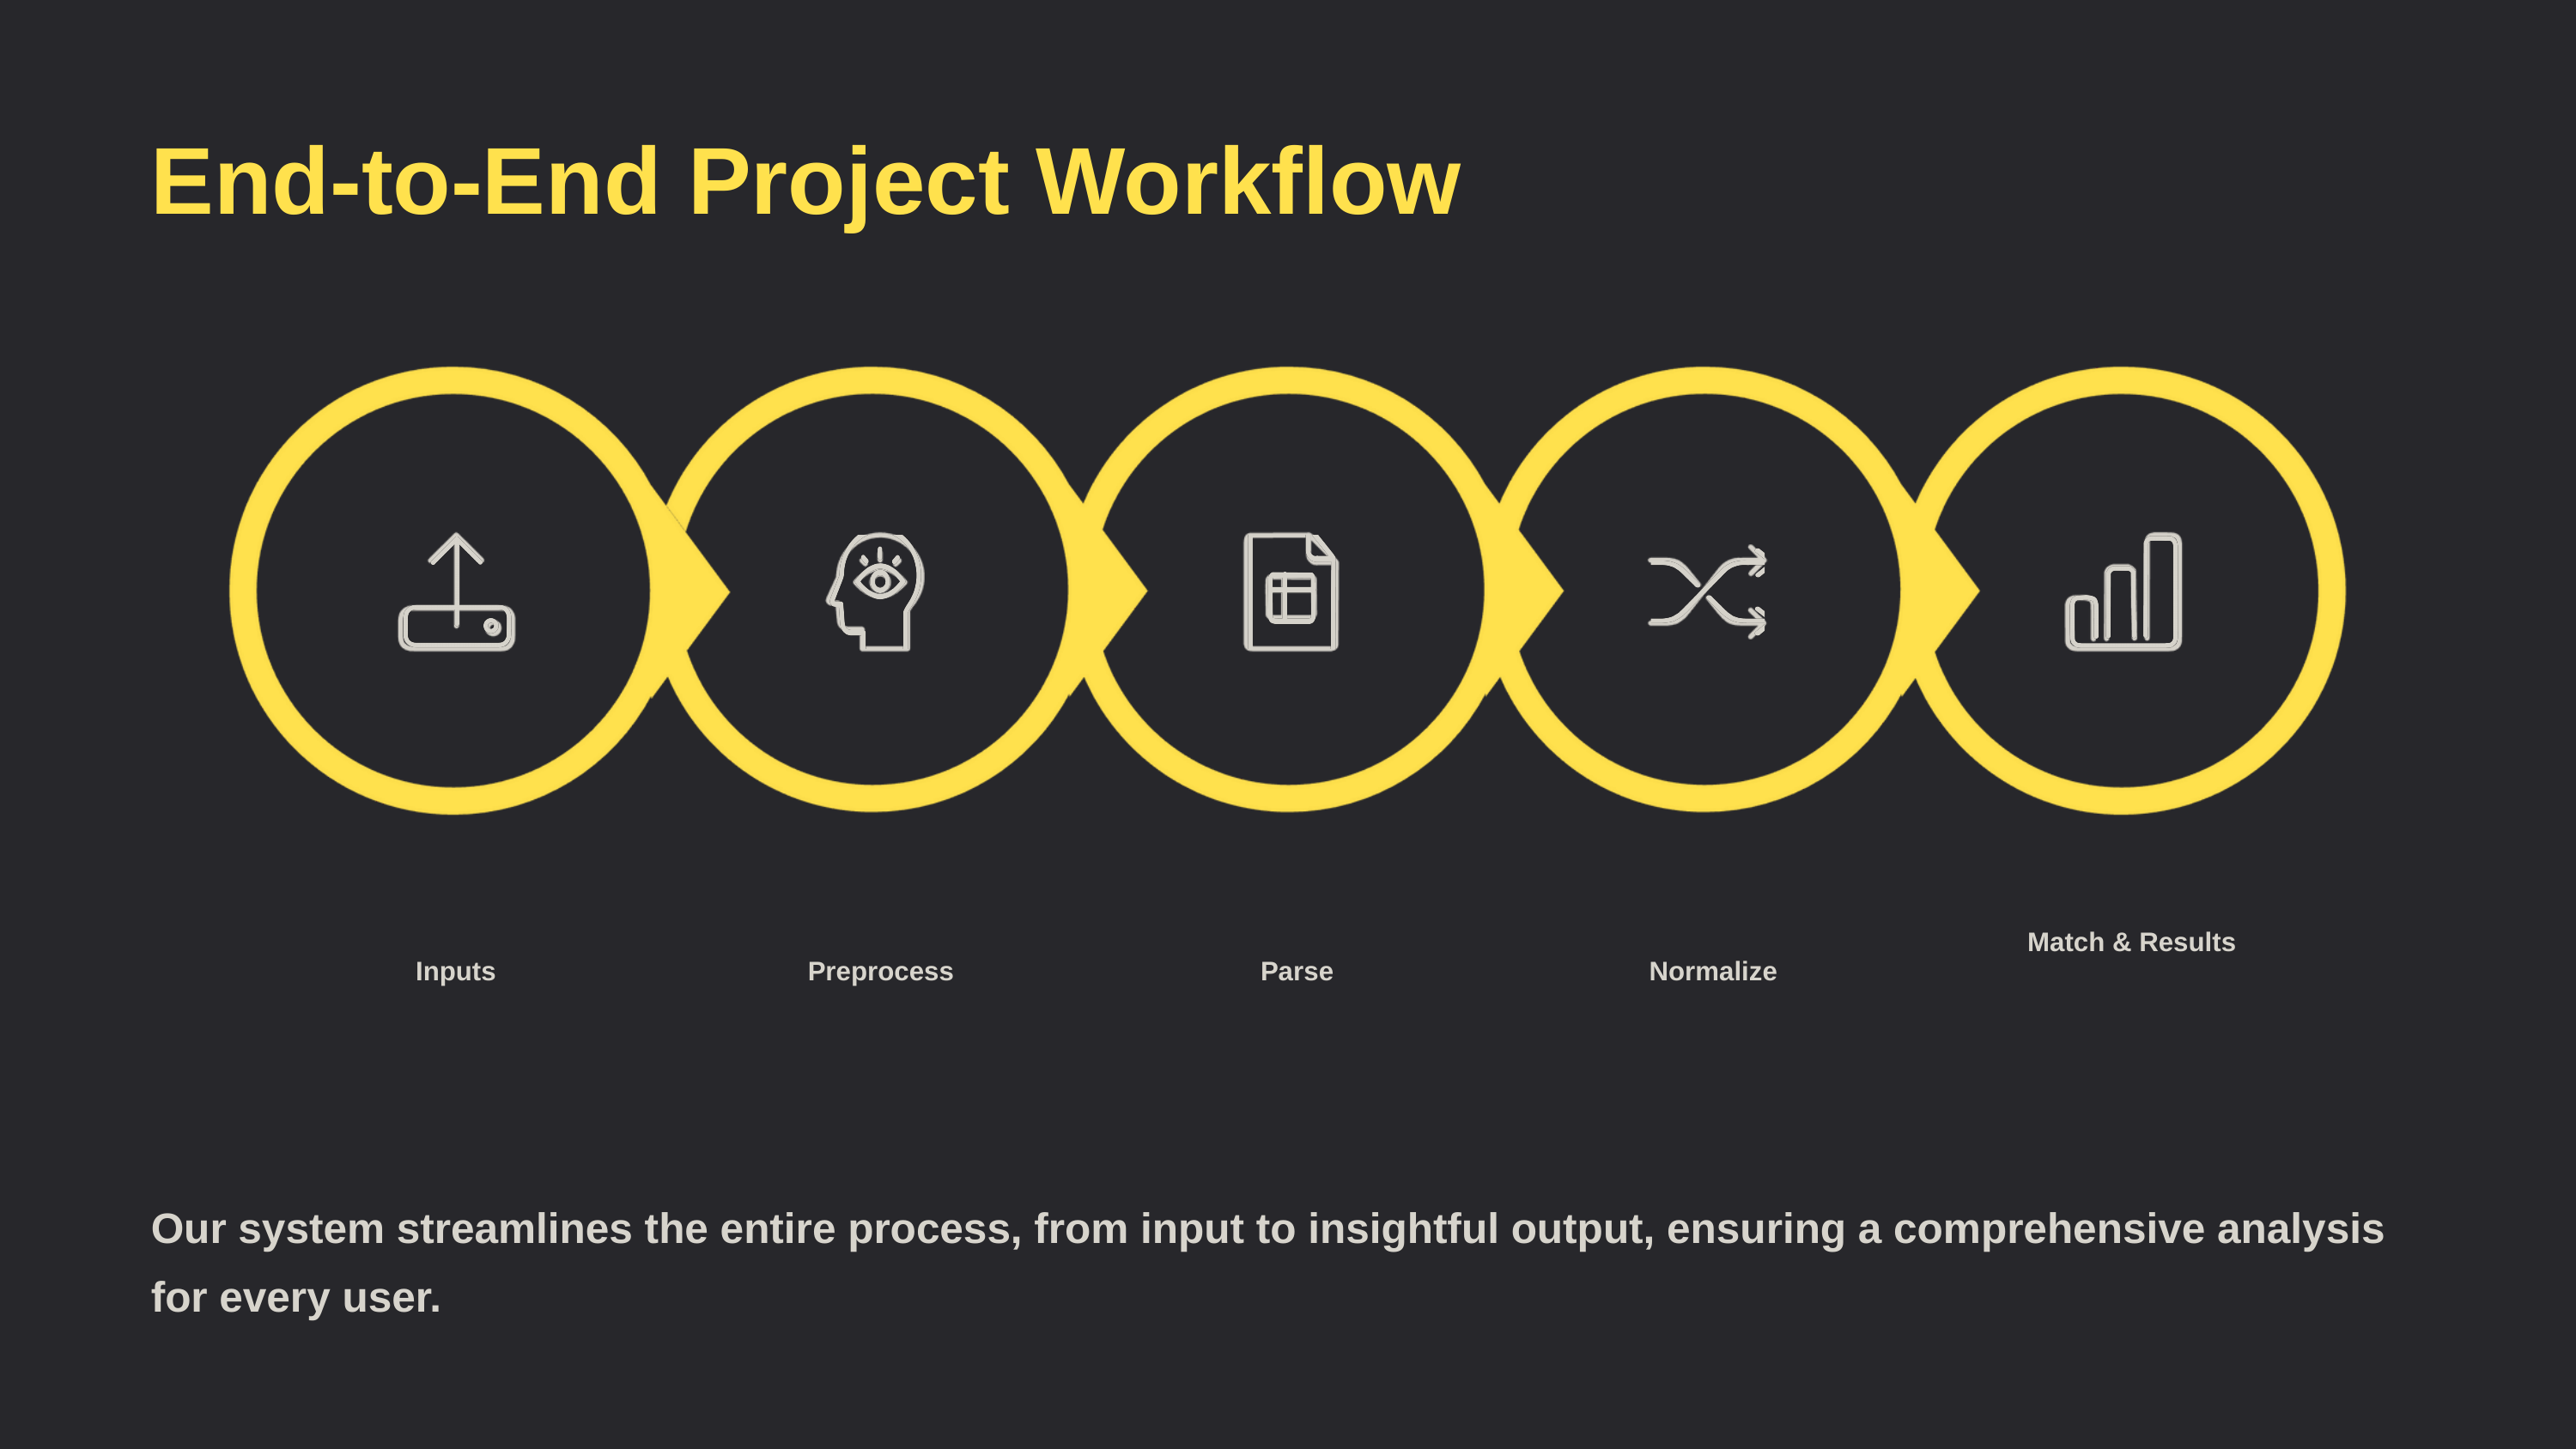

End-to-End Project Workflow

Match & Results
Inputs
Preprocess
Parse
Normalize
Our system streamlines the entire process, from input to insightful output, ensuring a comprehensive analysis for every user.